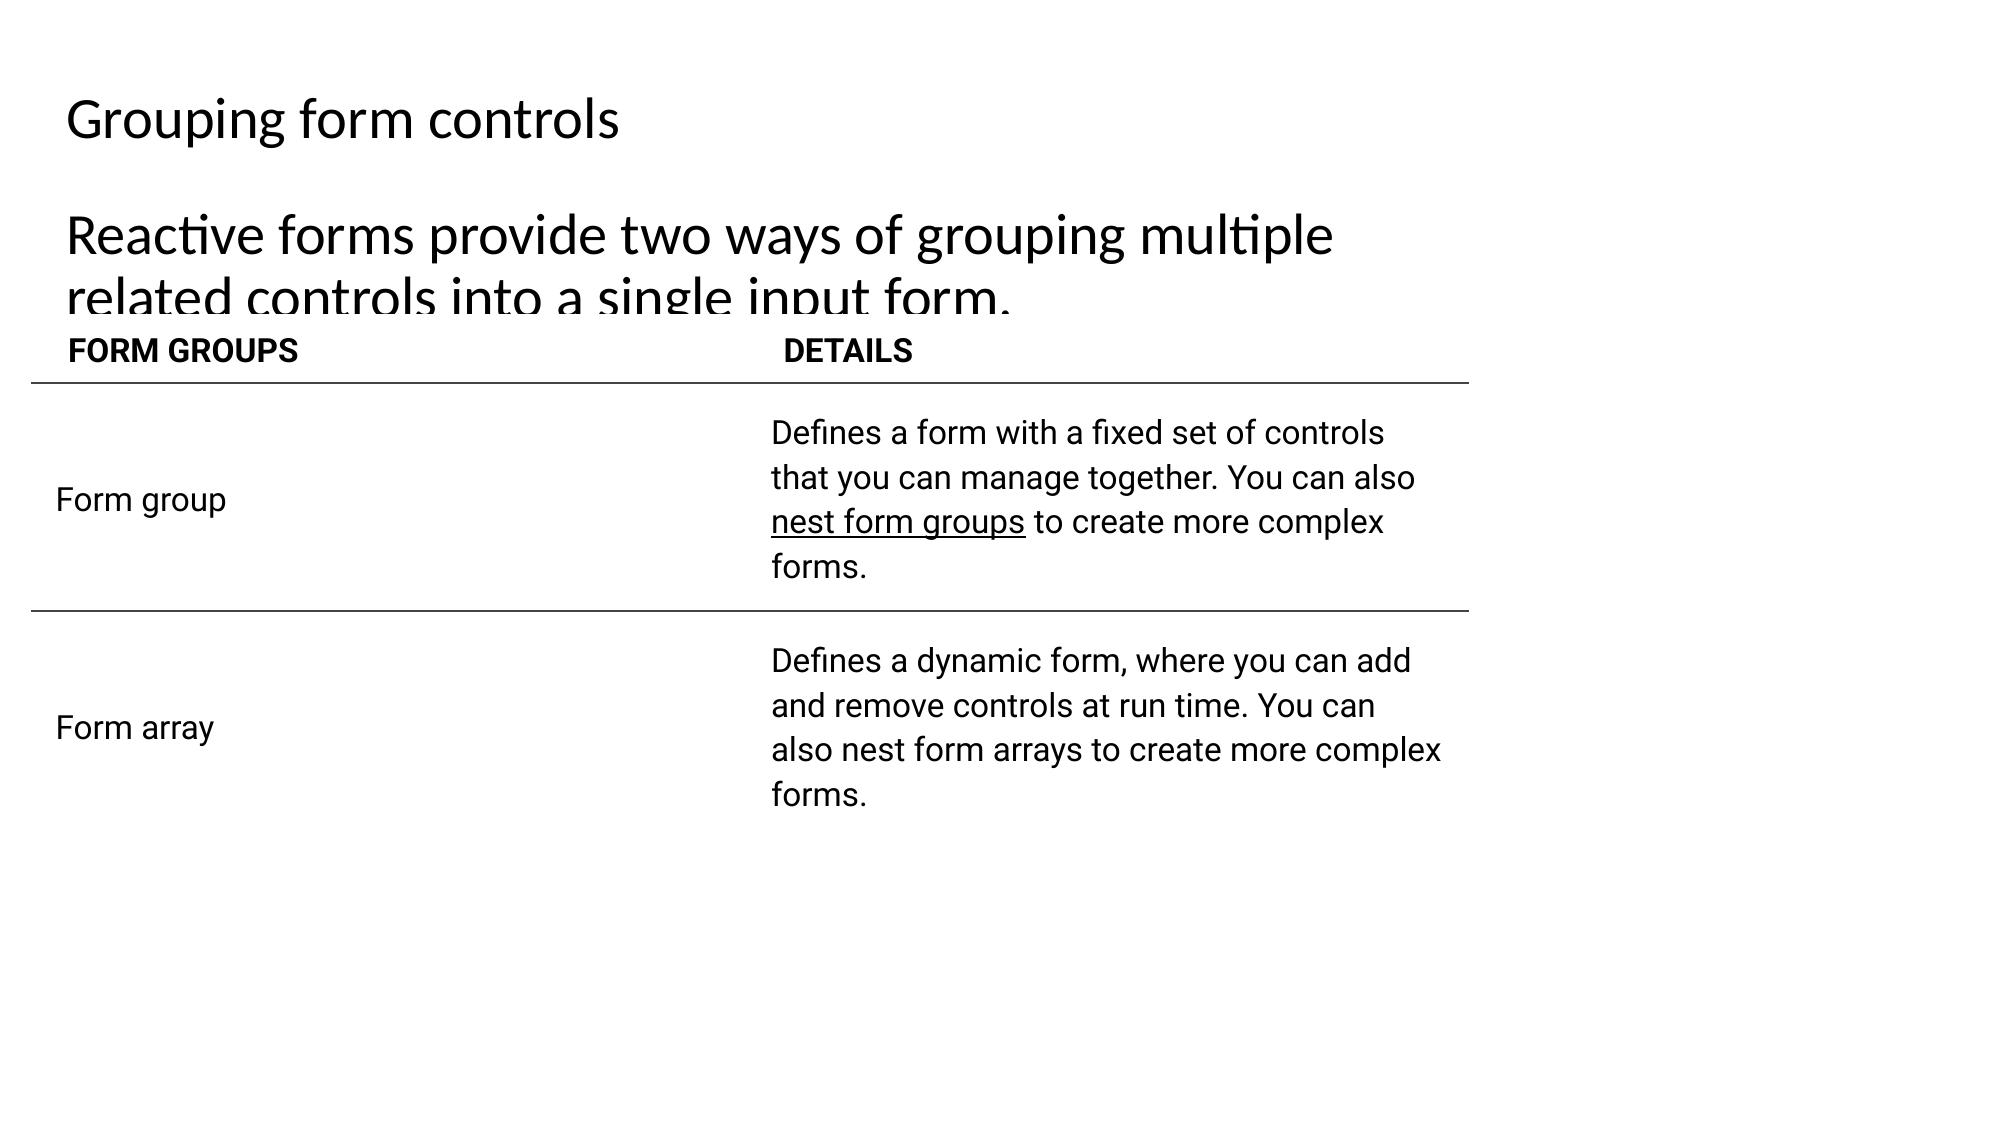

# Grouping form controls
Reactive forms provide two ways of grouping multiple related controls into a single input form.

| FORM GROUPS | DETAILS |
| --- | --- |
| Form group | Defines a form with a fixed set of controls that you can manage together. You can also nest form groups to create more complex forms. |
| Form array | Defines a dynamic form, where you can add and remove controls at run time. You can also nest form arrays to create more complex forms. |